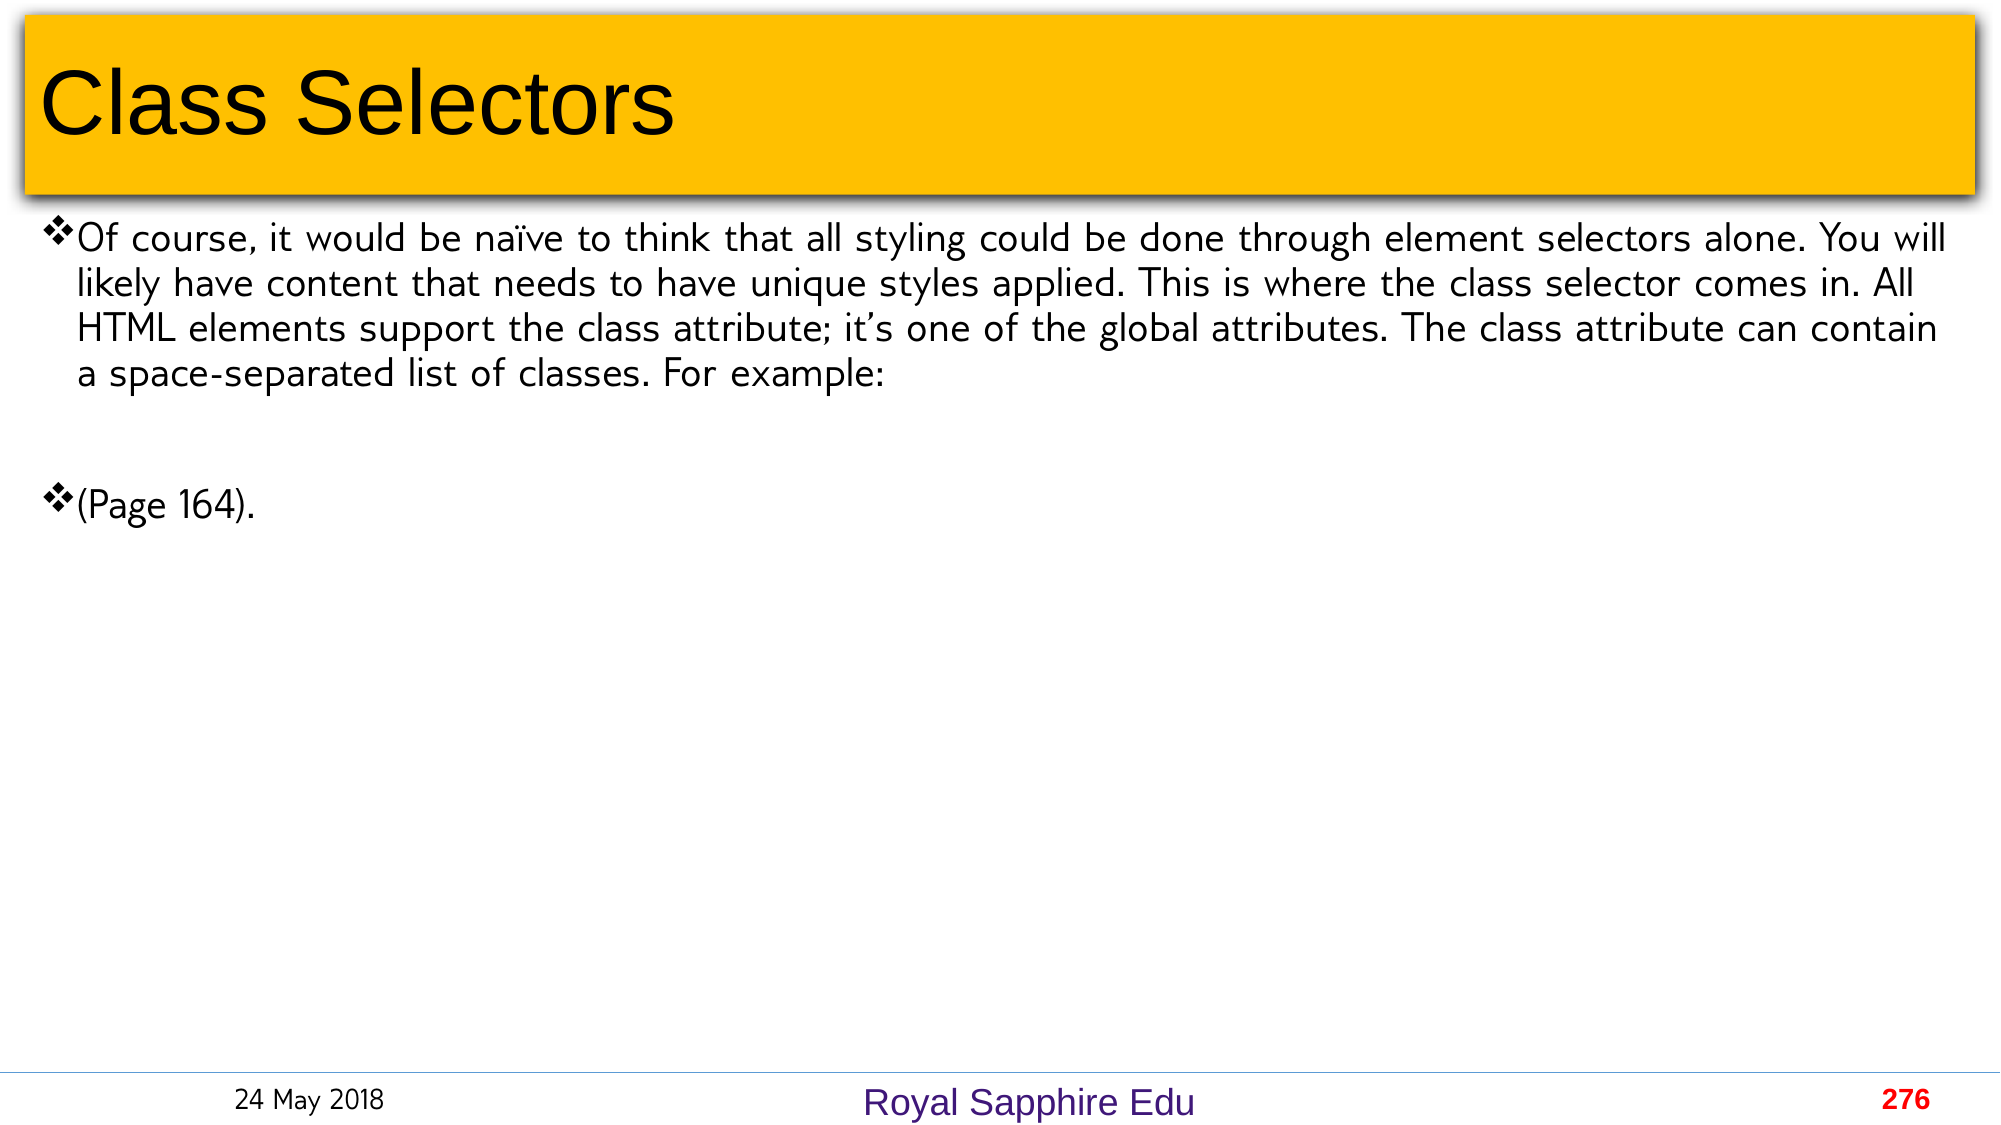

# Class Selectors
Of course, it would be naïve to think that all styling could be done through element selectors alone. You will likely have content that needs to have unique styles applied. This is where the class selector comes in. All HTML elements support the class attribute; it’s one of the global attributes. The class attribute can contain a space-separated list of classes. For example:

(Page 164).
24 May 2018
276